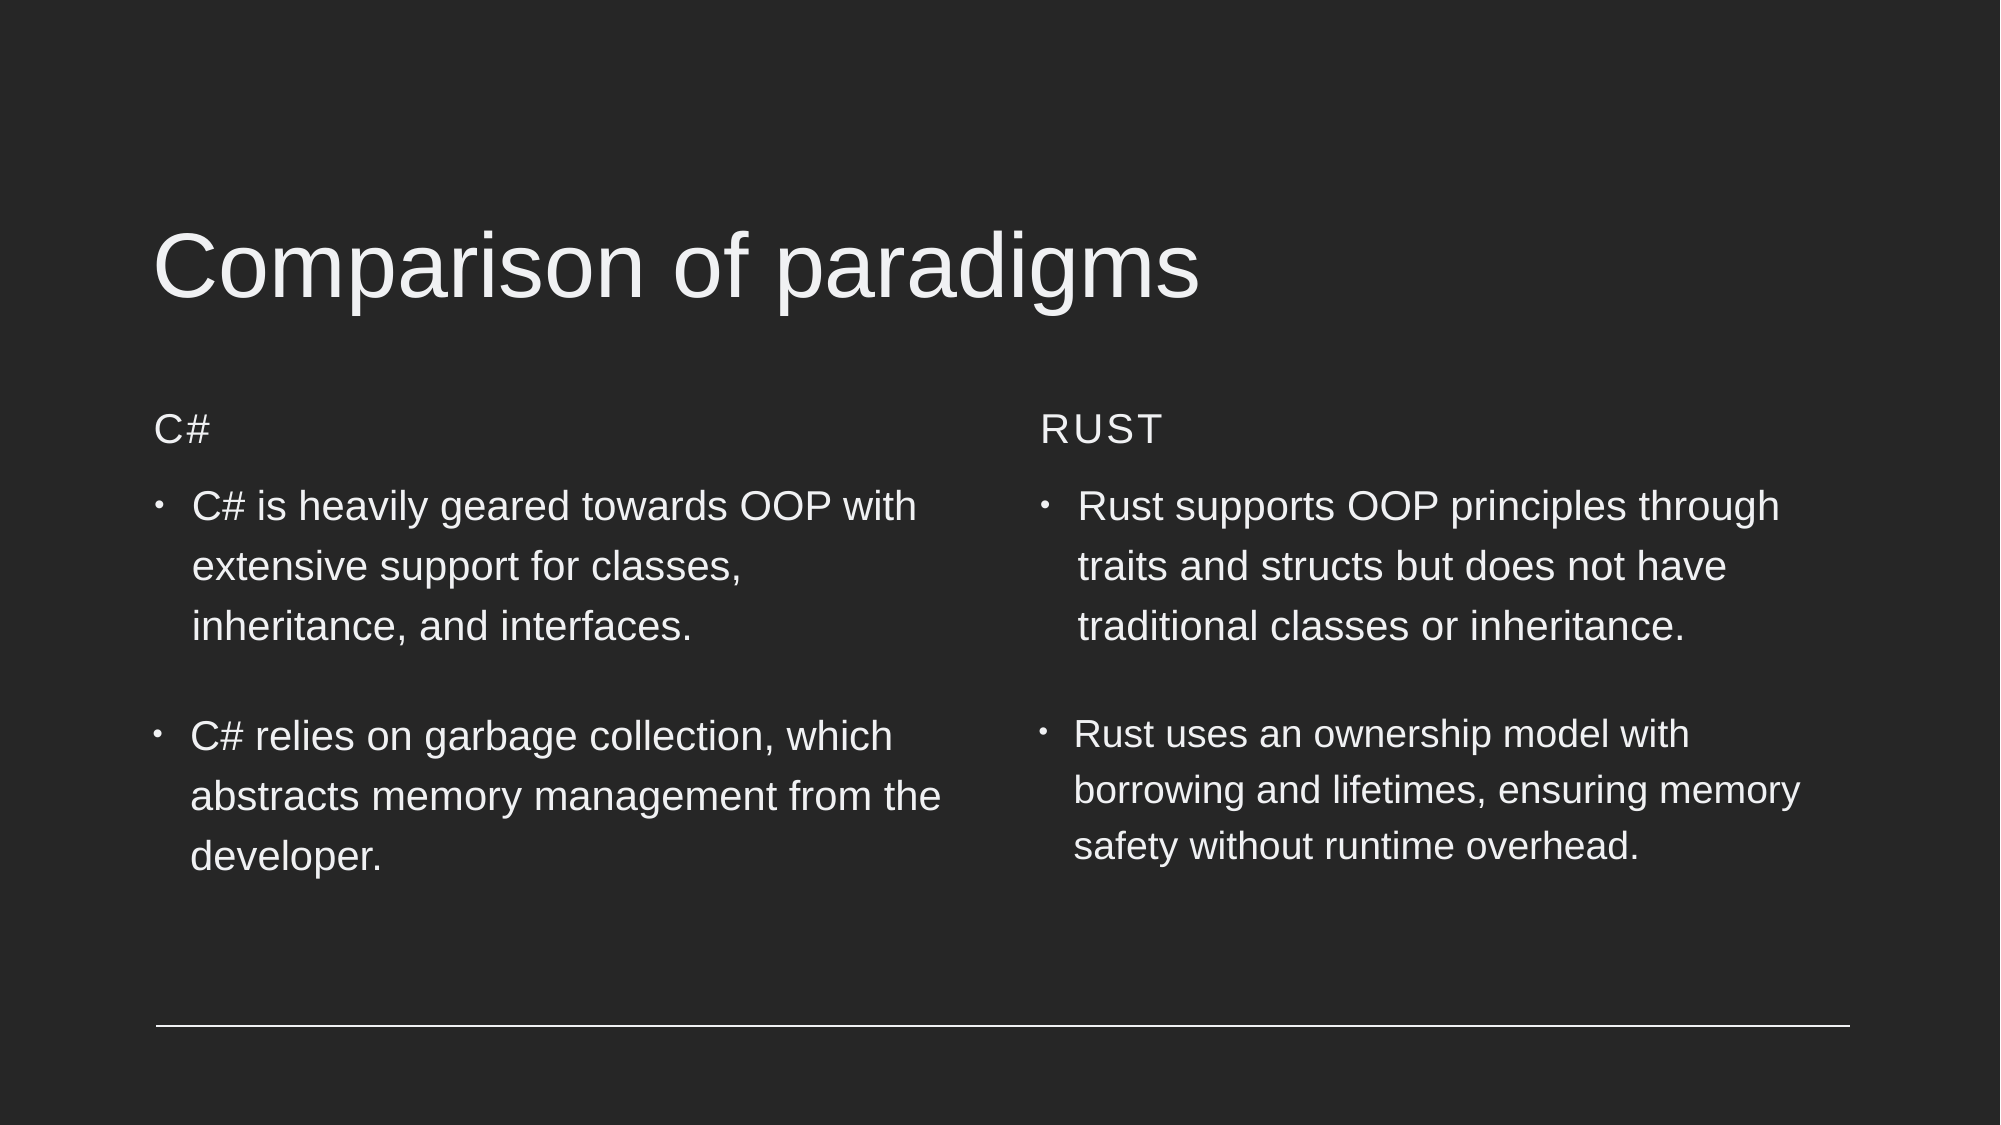

# Comparison of paradigms
C#
Rust
C# is heavily geared towards OOP with extensive support for classes, inheritance, and interfaces.
Rust supports OOP principles through traits and structs but does not have traditional classes or inheritance.
Rust uses an ownership model with borrowing and lifetimes, ensuring memory safety without runtime overhead.
C# relies on garbage collection, which abstracts memory management from the developer.